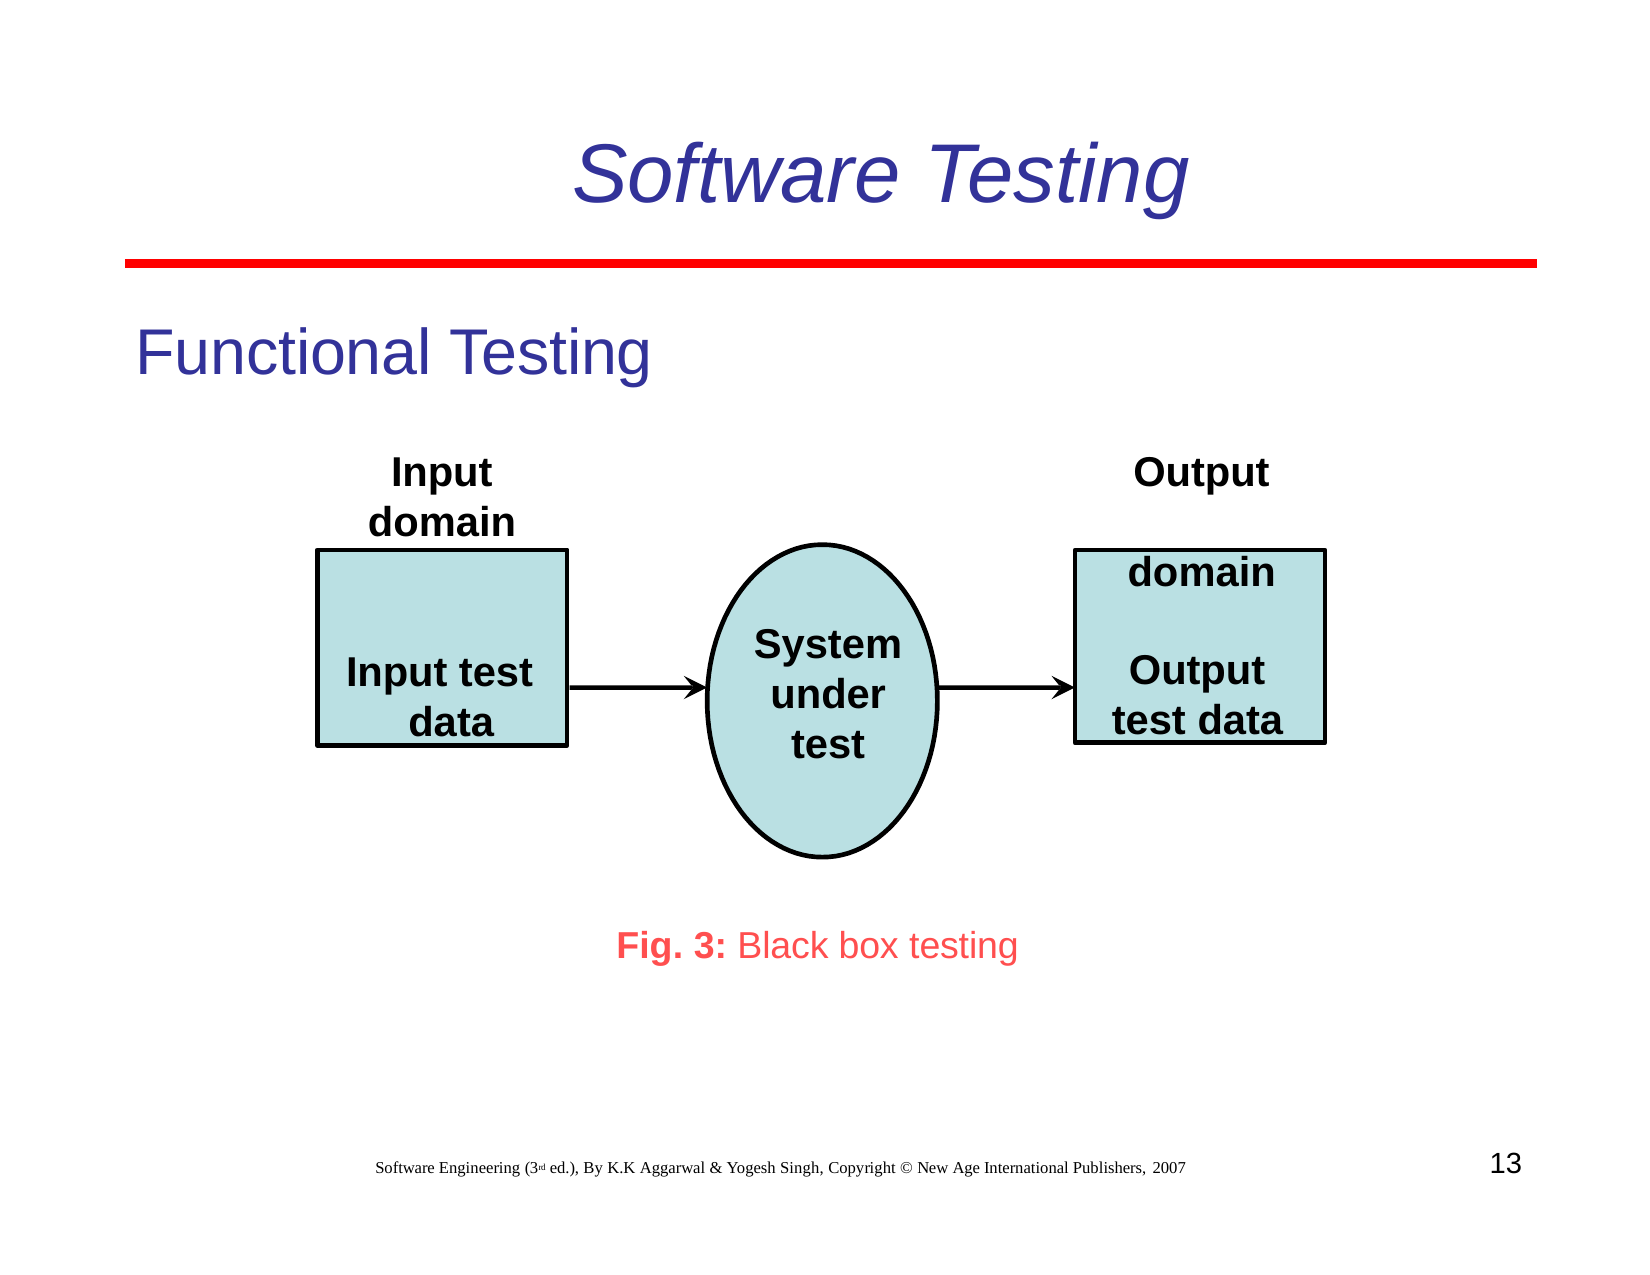

# Software Testing

Functional Testing
Input  domain
Output  domain

Input test  data

Output  test data
System  under  test

Fig. 3: Black box testing
13
Software Engineering (3rd  ed.), By K.K Aggarwal & Yogesh Singh, Copyright © New Age International Publishers, 2007